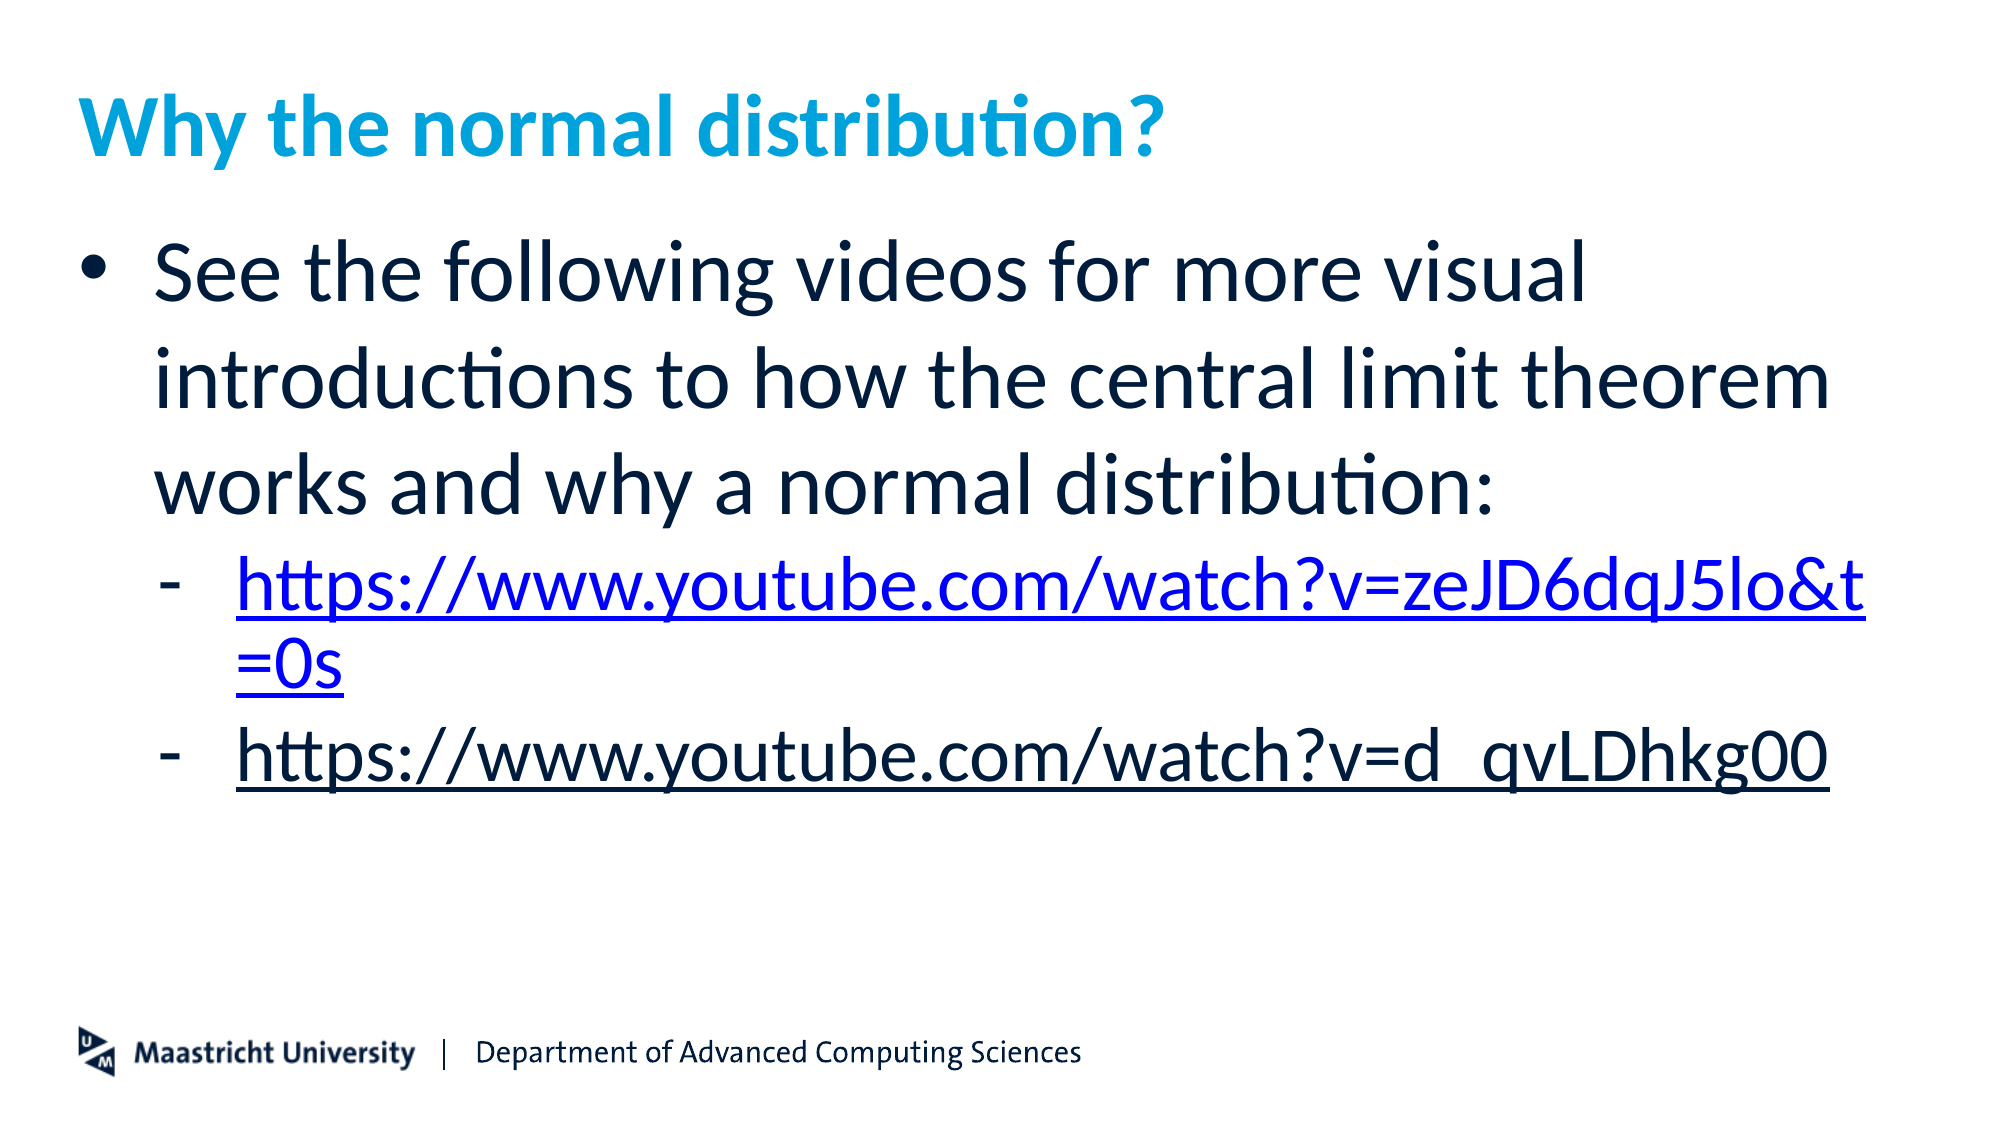

# Why the normal distribution?
See the following videos for more visual introductions to how the central limit theorem works and why a normal distribution:
https://www.youtube.com/watch?v=zeJD6dqJ5lo&t=0s
https://www.youtube.com/watch?v=d_qvLDhkg00